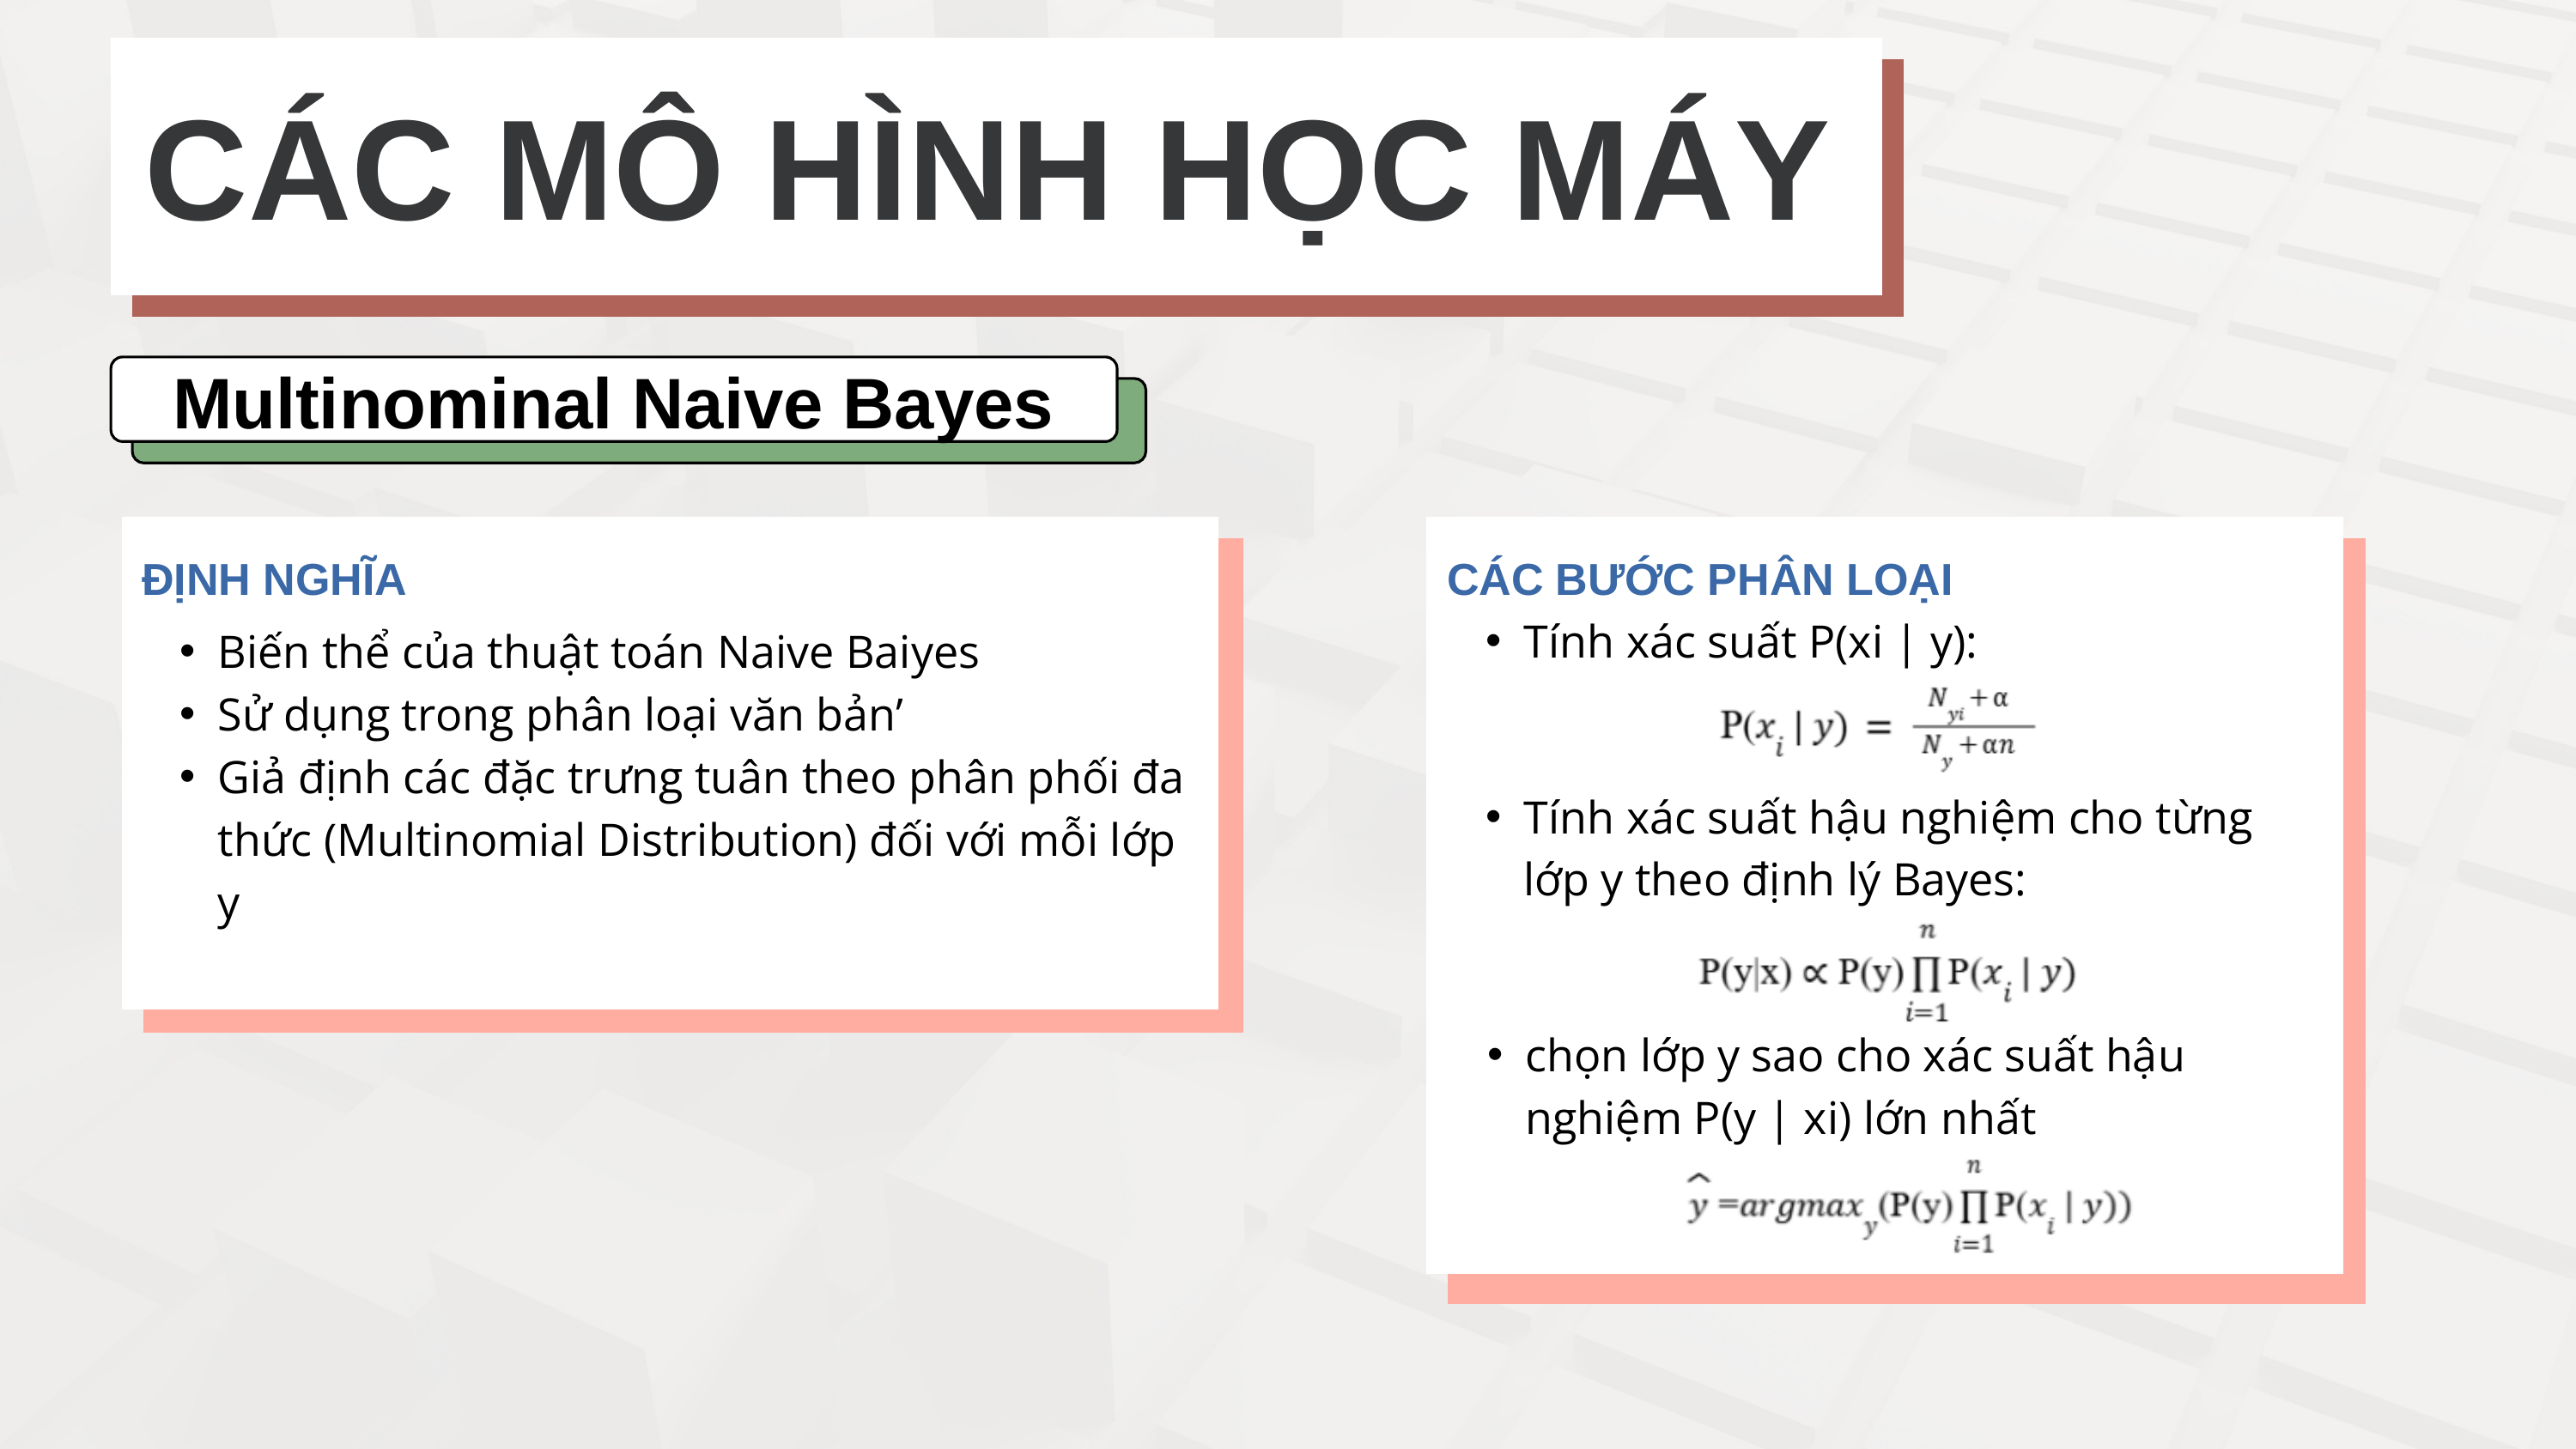

CÁC MÔ HÌNH HỌC MÁY

Multinominal Naive Bayes

ĐỊNH NGHĨA
CÁC BƯỚC PHÂN LOẠI
Tính xác suất P(xi | y):
Biến thể của thuật toán Naive Baiyes
Sử dụng trong phân loại văn bản’
Giả định các đặc trưng tuân theo phân phối đa thức (Multinomial Distribution) đối với mỗi lớp y

Tính xác suất hậu nghiệm cho từng lớp y theo định lý Bayes:

chọn lớp y sao cho xác suất hậu nghiệm P(y | xi) lớn nhất